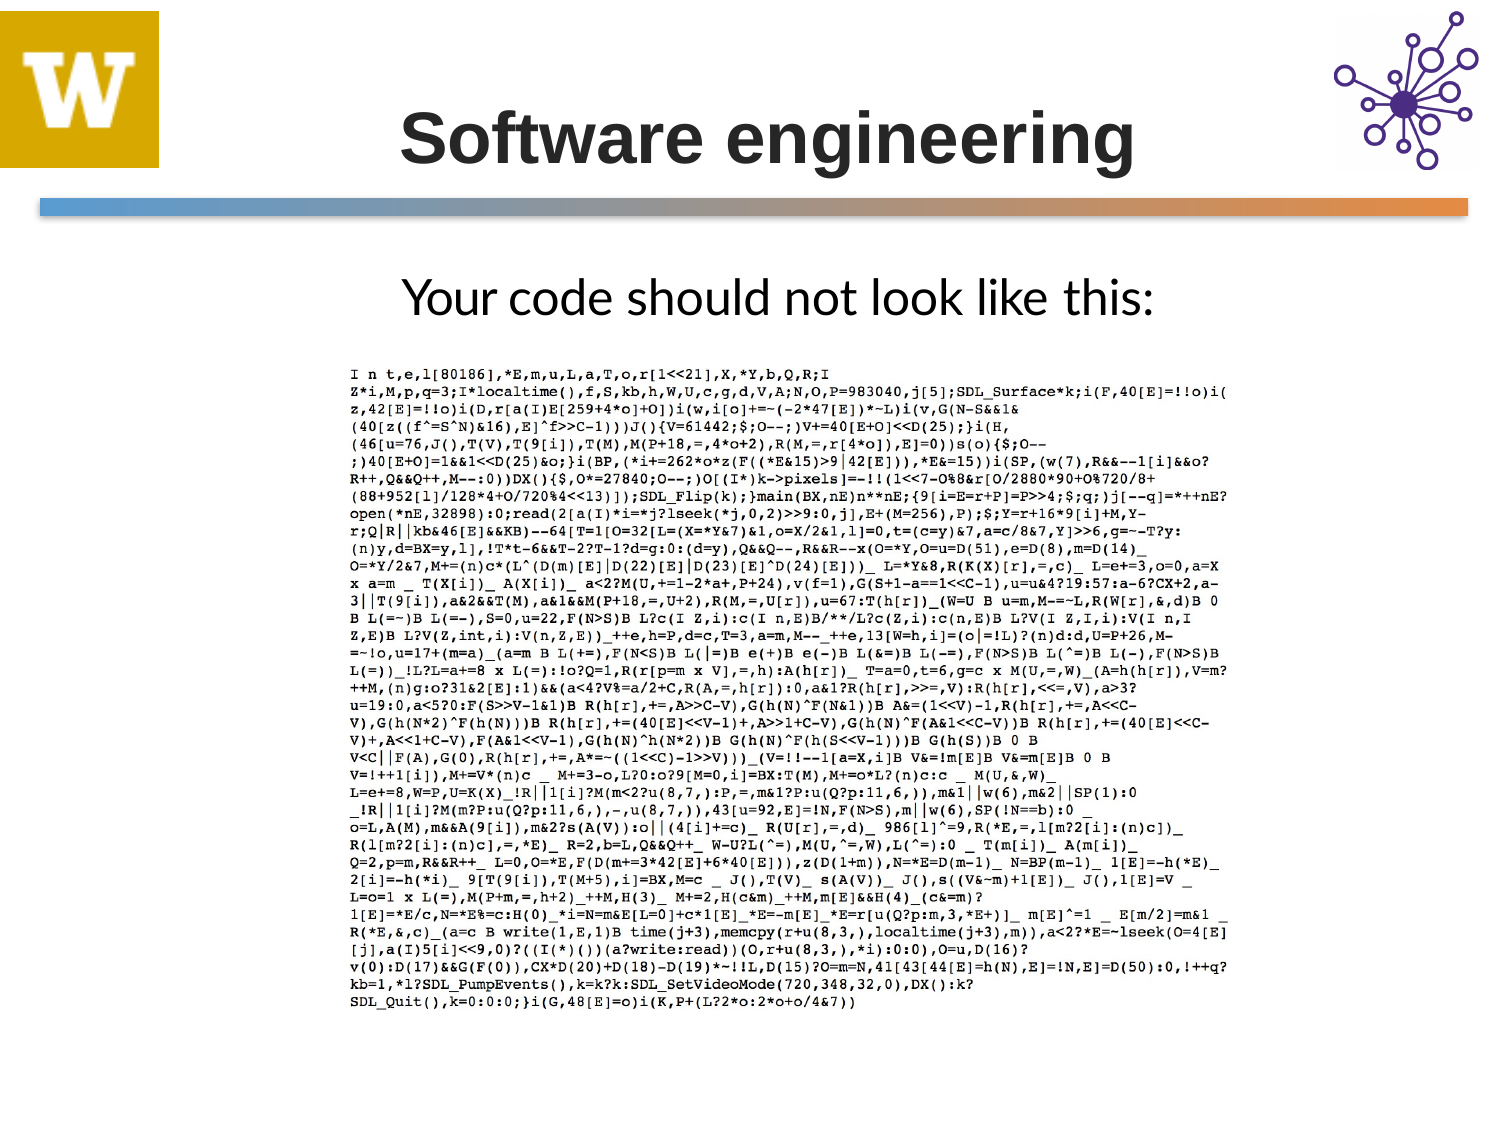

# Software engineering
Your code should not look like this: